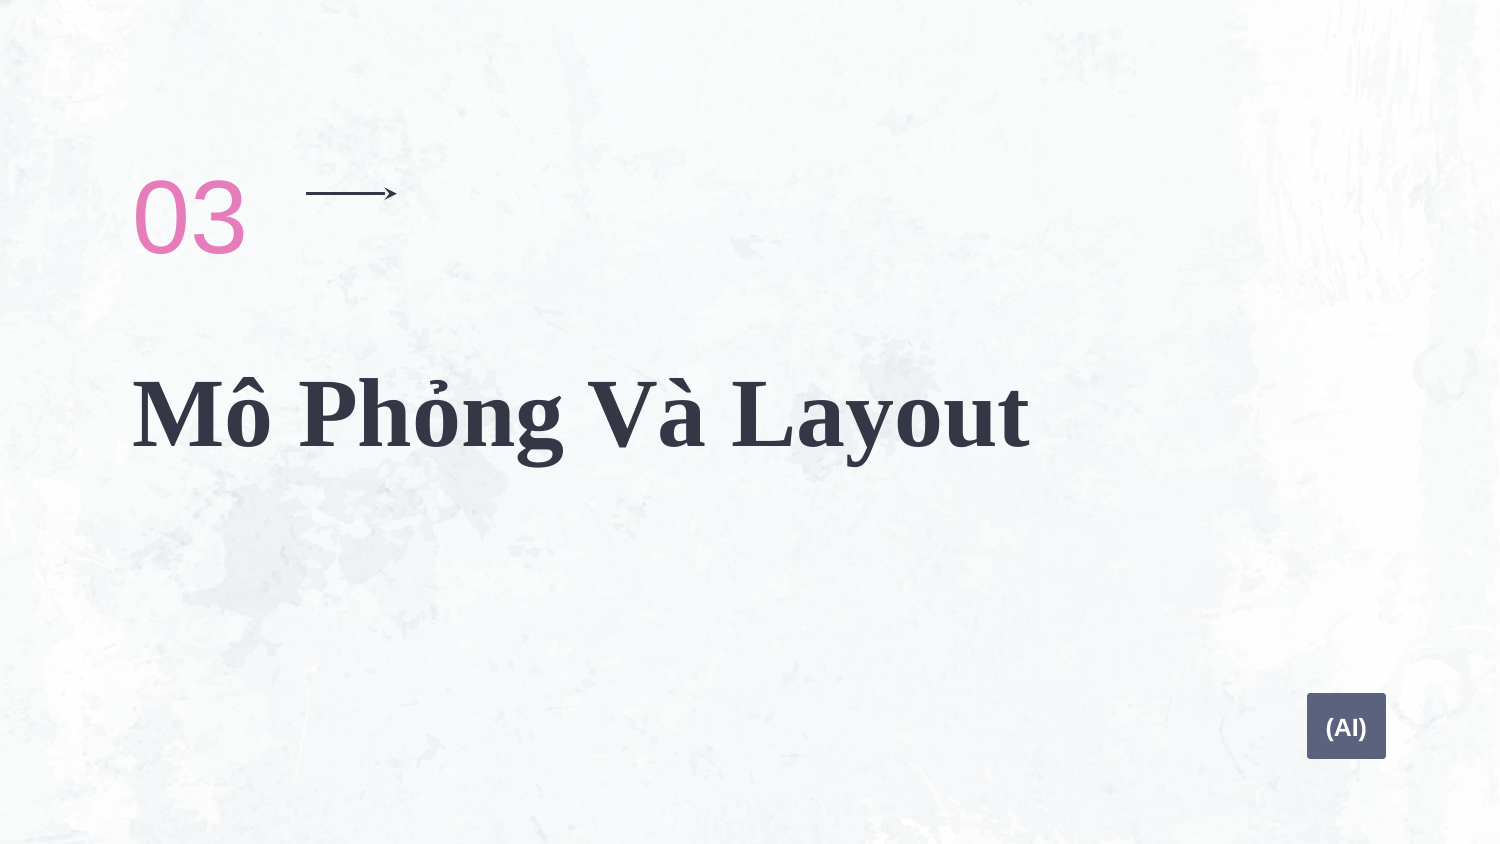

03
# Mô Phỏng Và Layout
(AI)